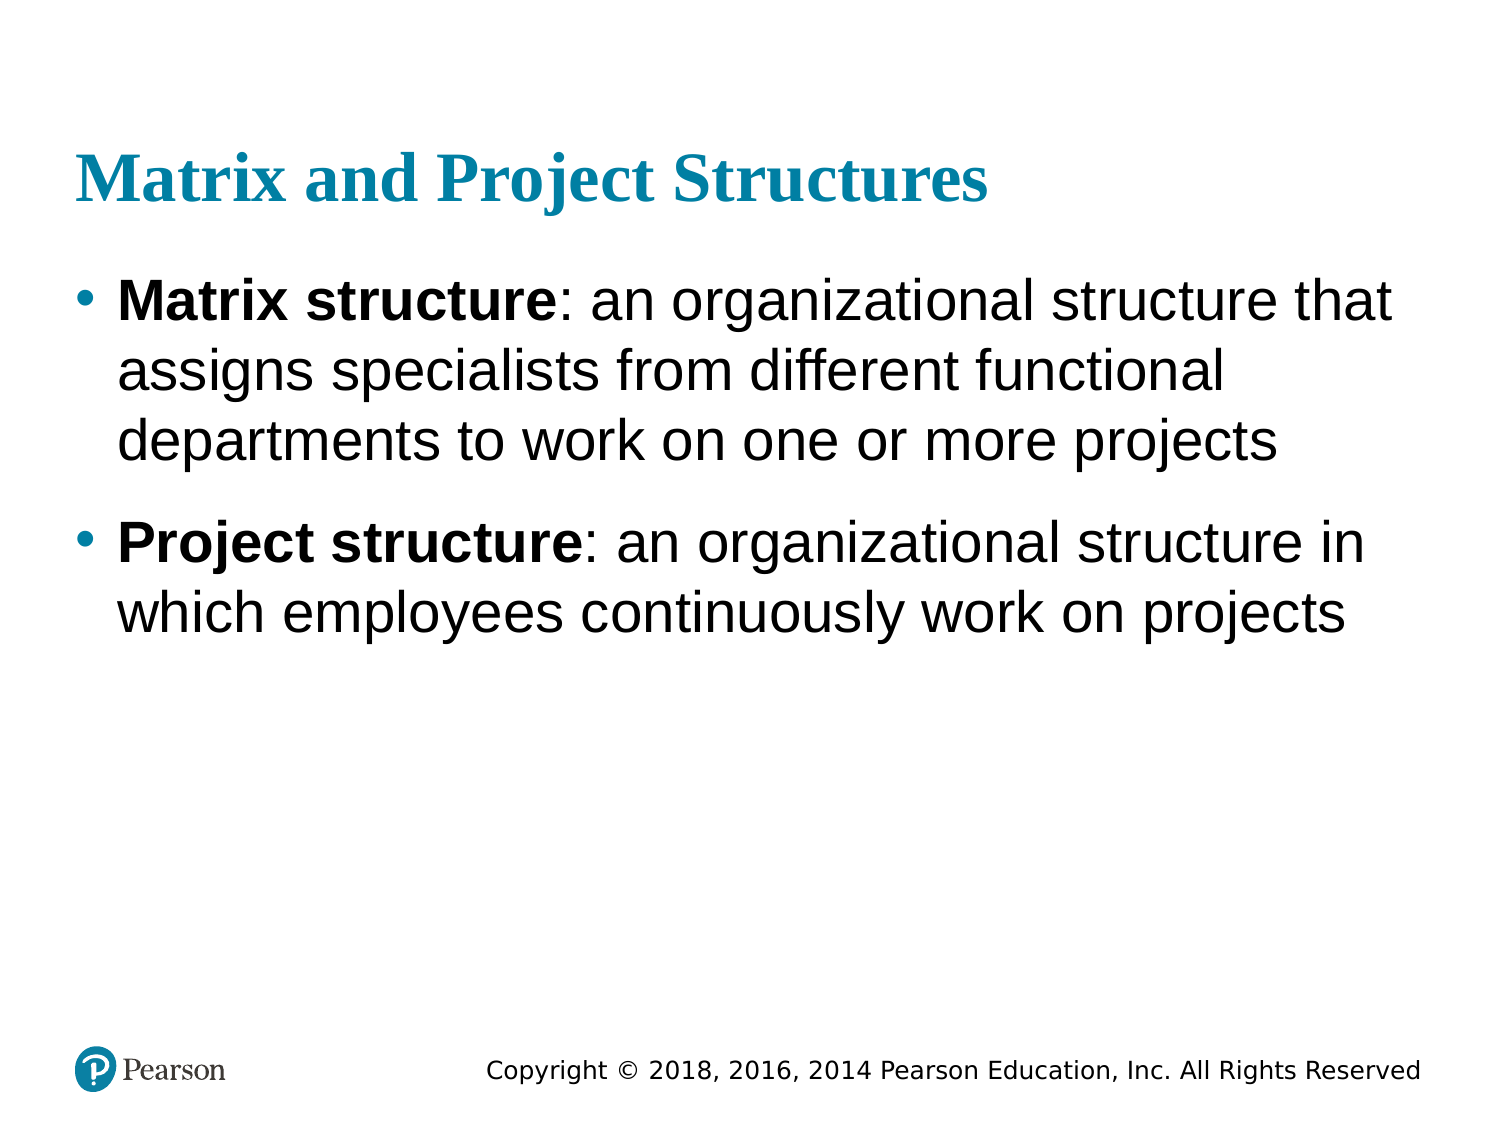

# Matrix and Project Structures
Matrix structure: an organizational structure that assigns specialists from different functional departments to work on one or more projects
Project structure: an organizational structure in which employees continuously work on projects